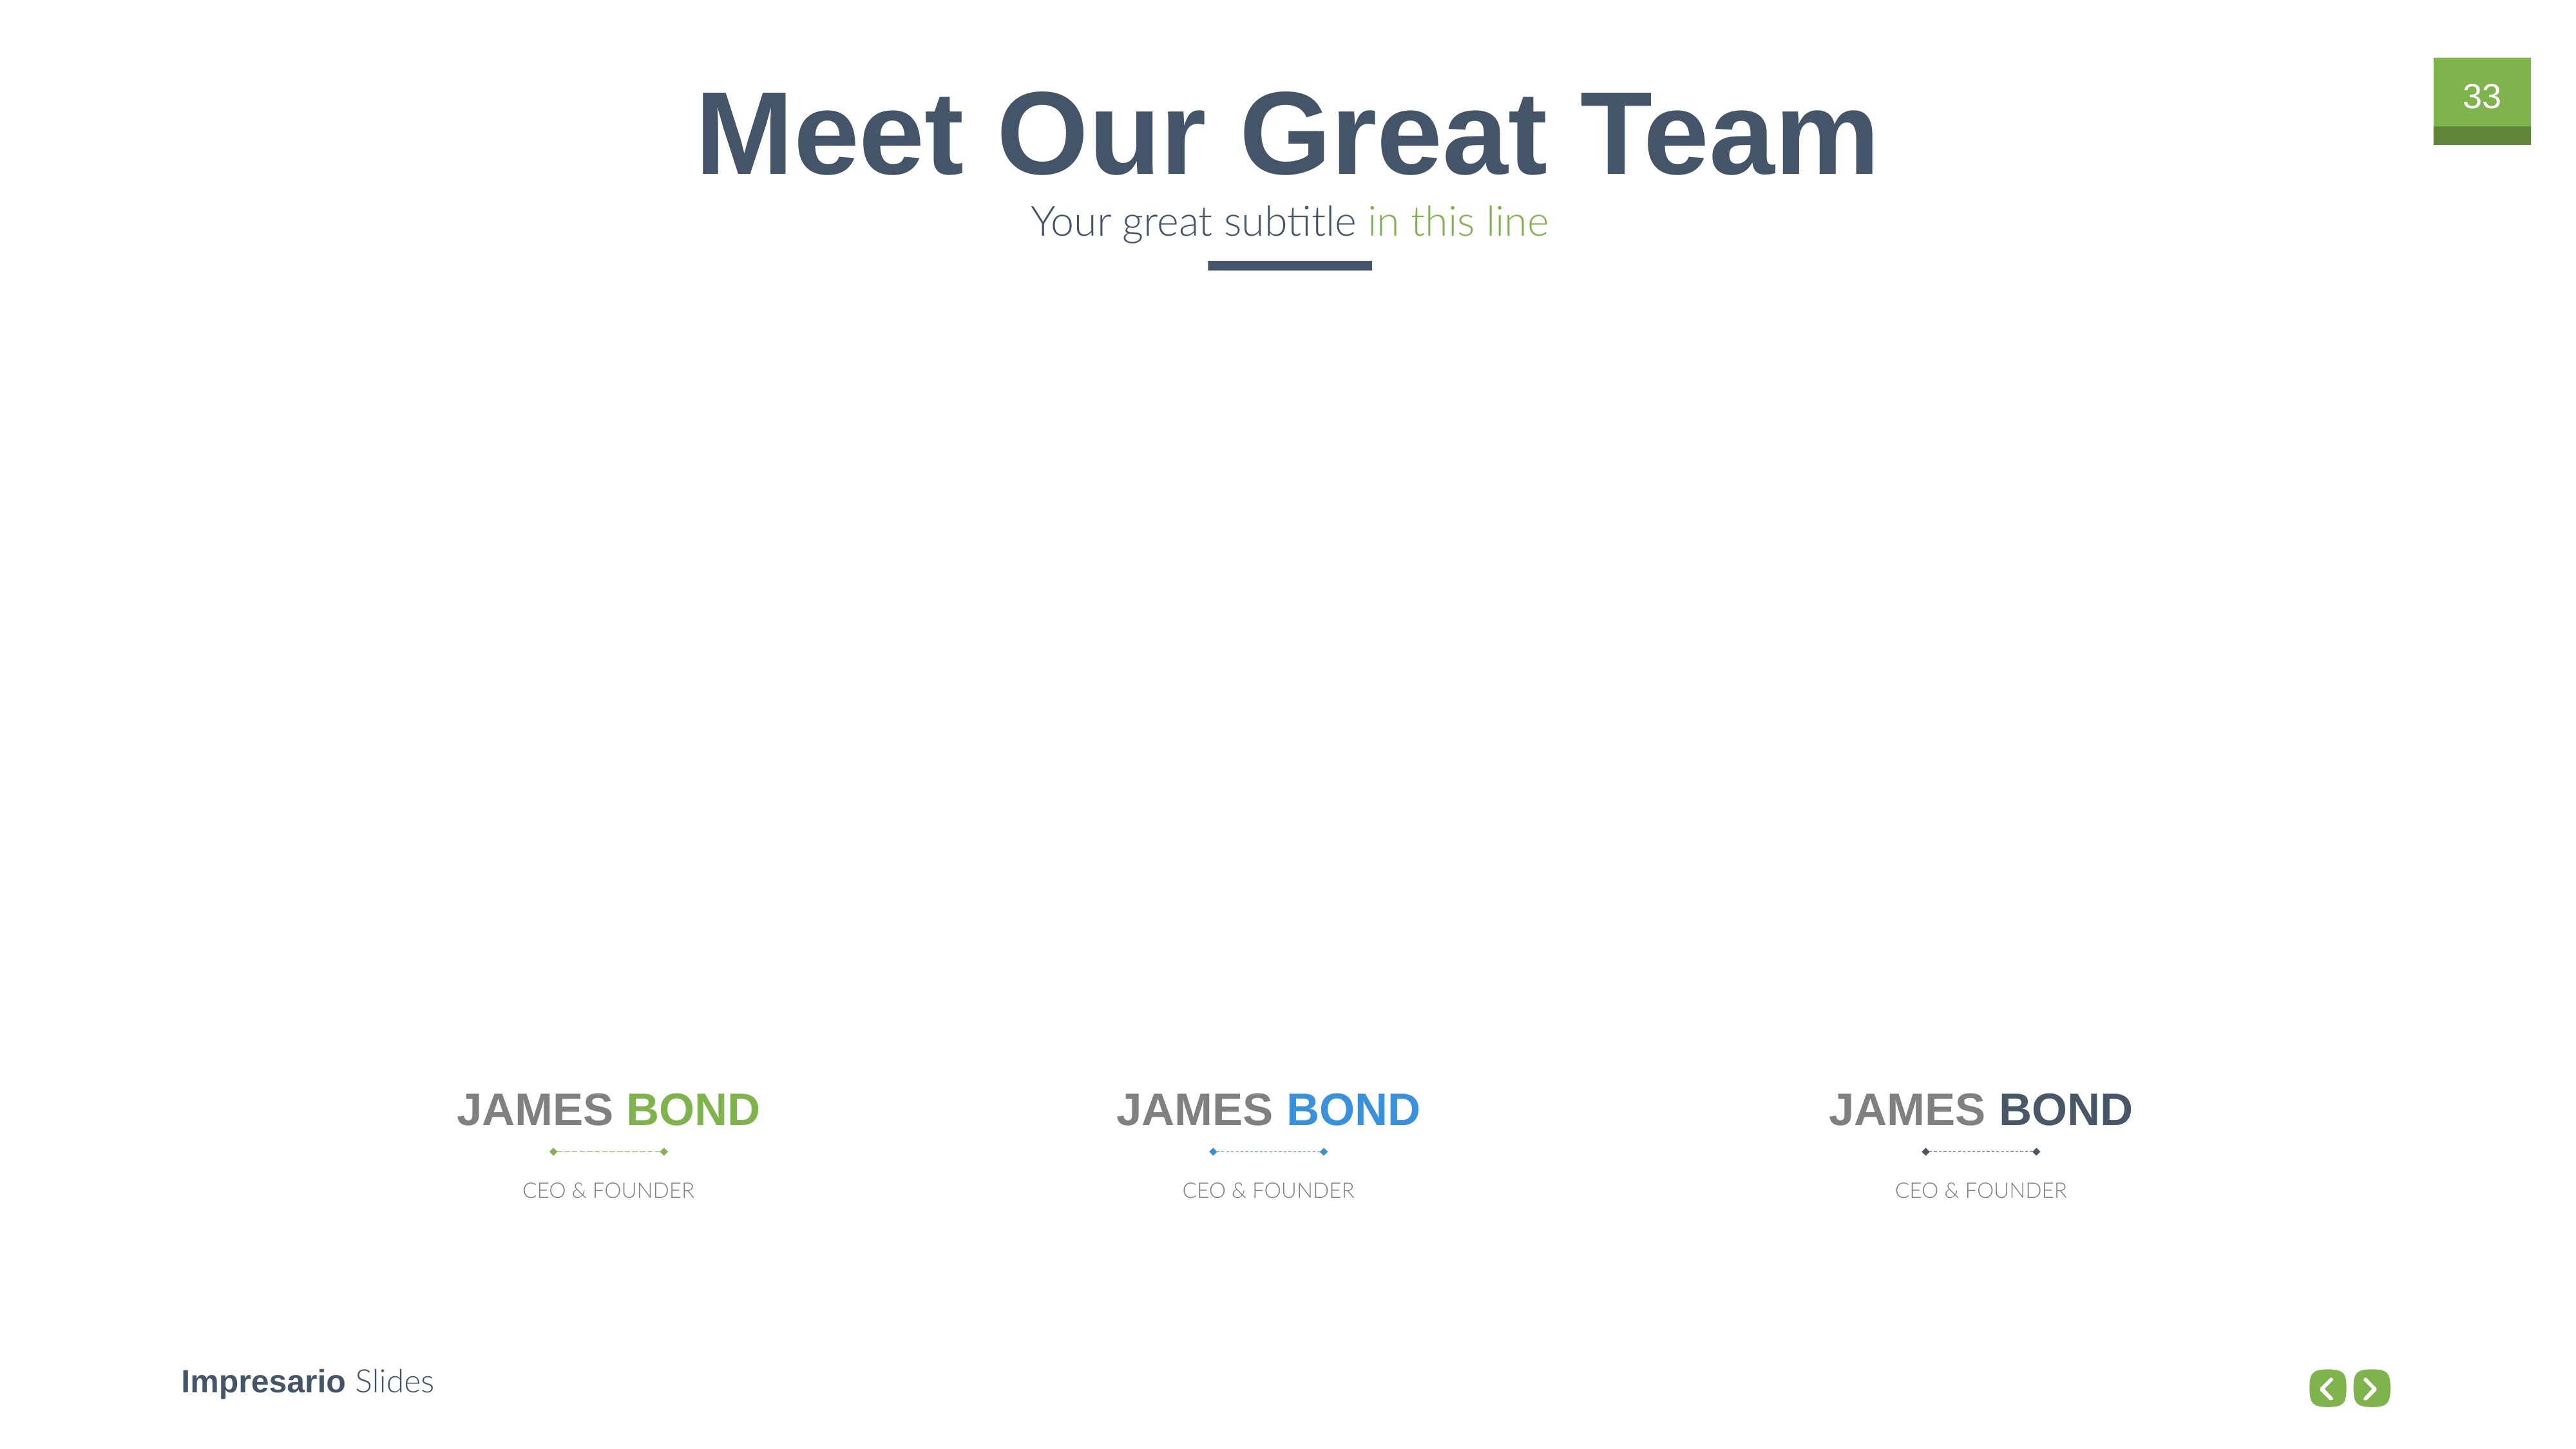

Meet Our Great Team
Your great subtitle in this line

JAMES BOND
JAMES BOND
JAMES BOND
CEO & FOUNDER
CEO & FOUNDER
CEO & FOUNDER